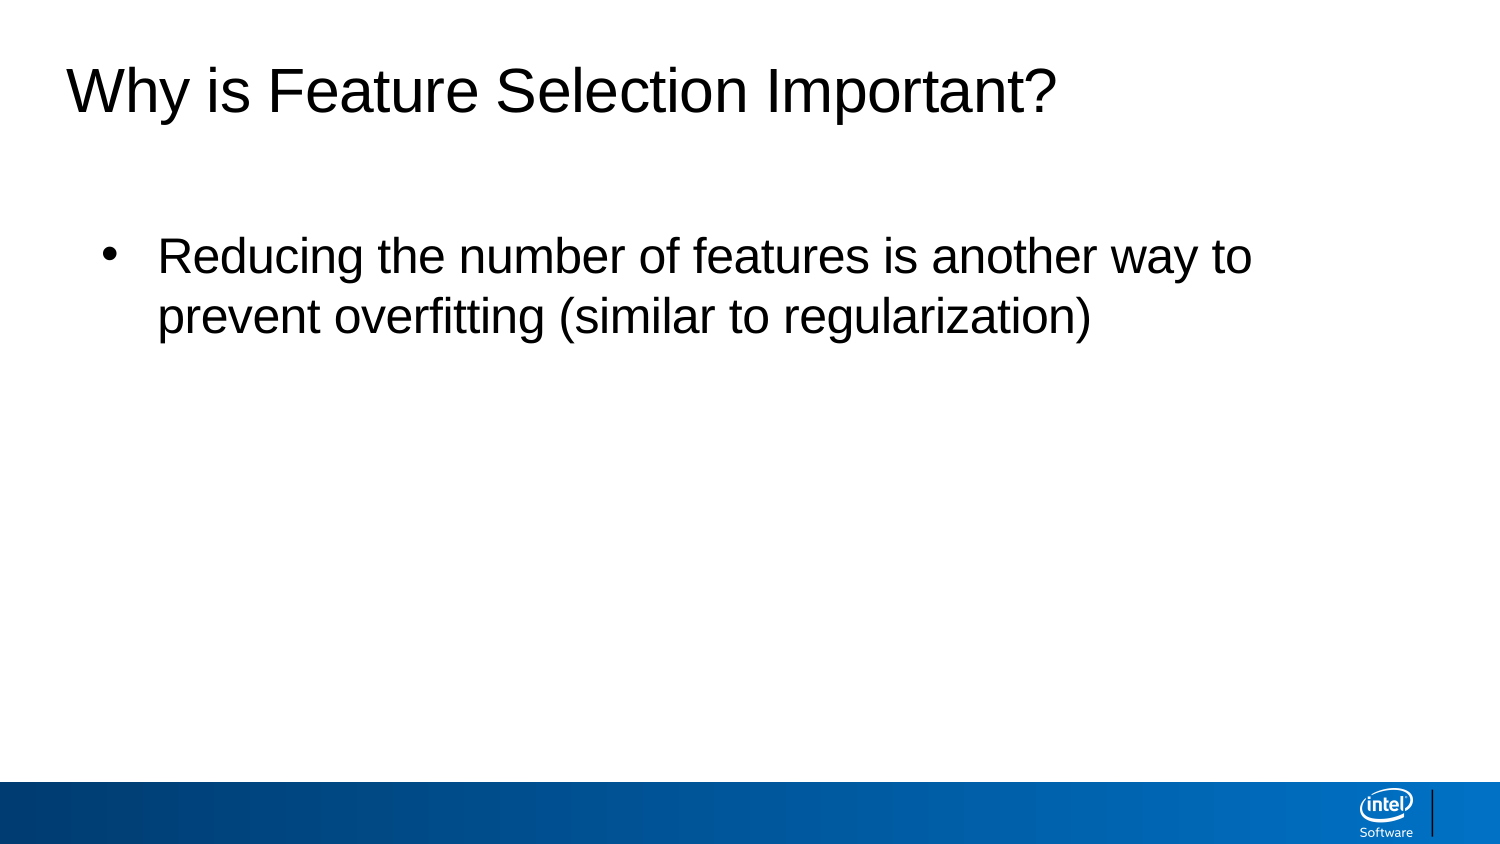

Why is Feature Selection Important?
Reducing the number of features is another way to prevent overfitting (similar to regularization)
For some models, fewer features can improve fitting time and/or results
Identifying most critical features can improve model interpretability